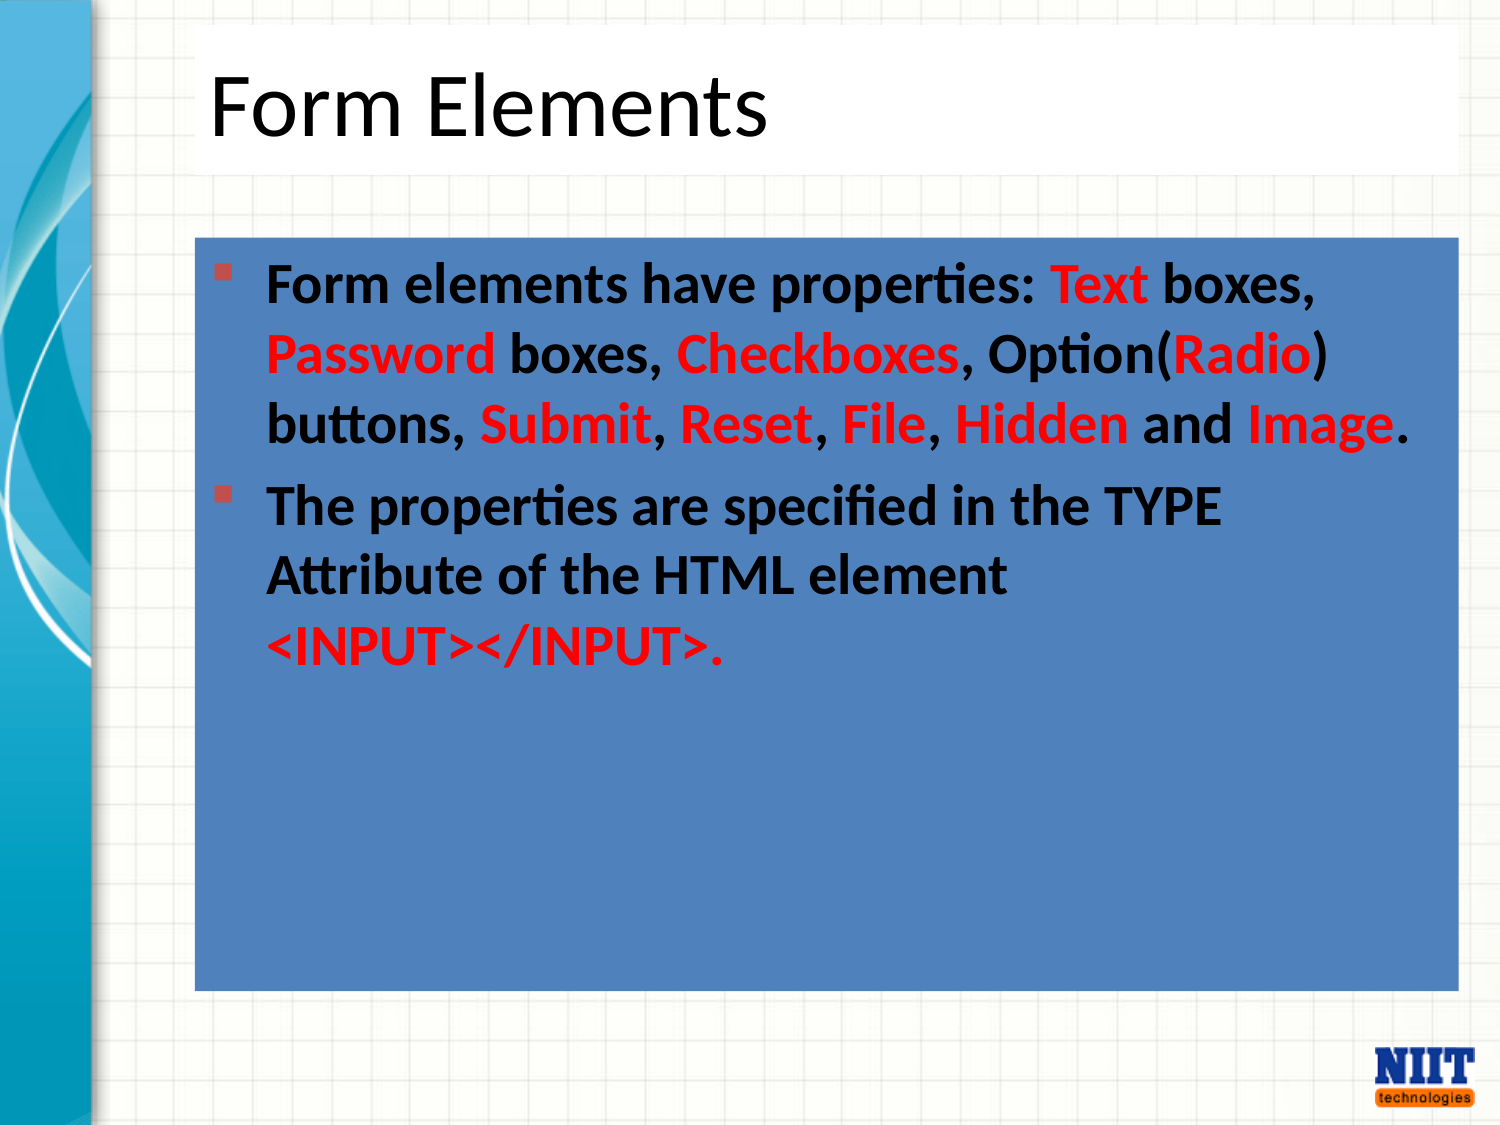

# Form Elements
Form elements have properties: Text boxes, Password boxes, Checkboxes, Option(Radio) buttons, Submit, Reset, File, Hidden and Image.
The properties are specified in the TYPE Attribute of the HTML element <INPUT></INPUT>.